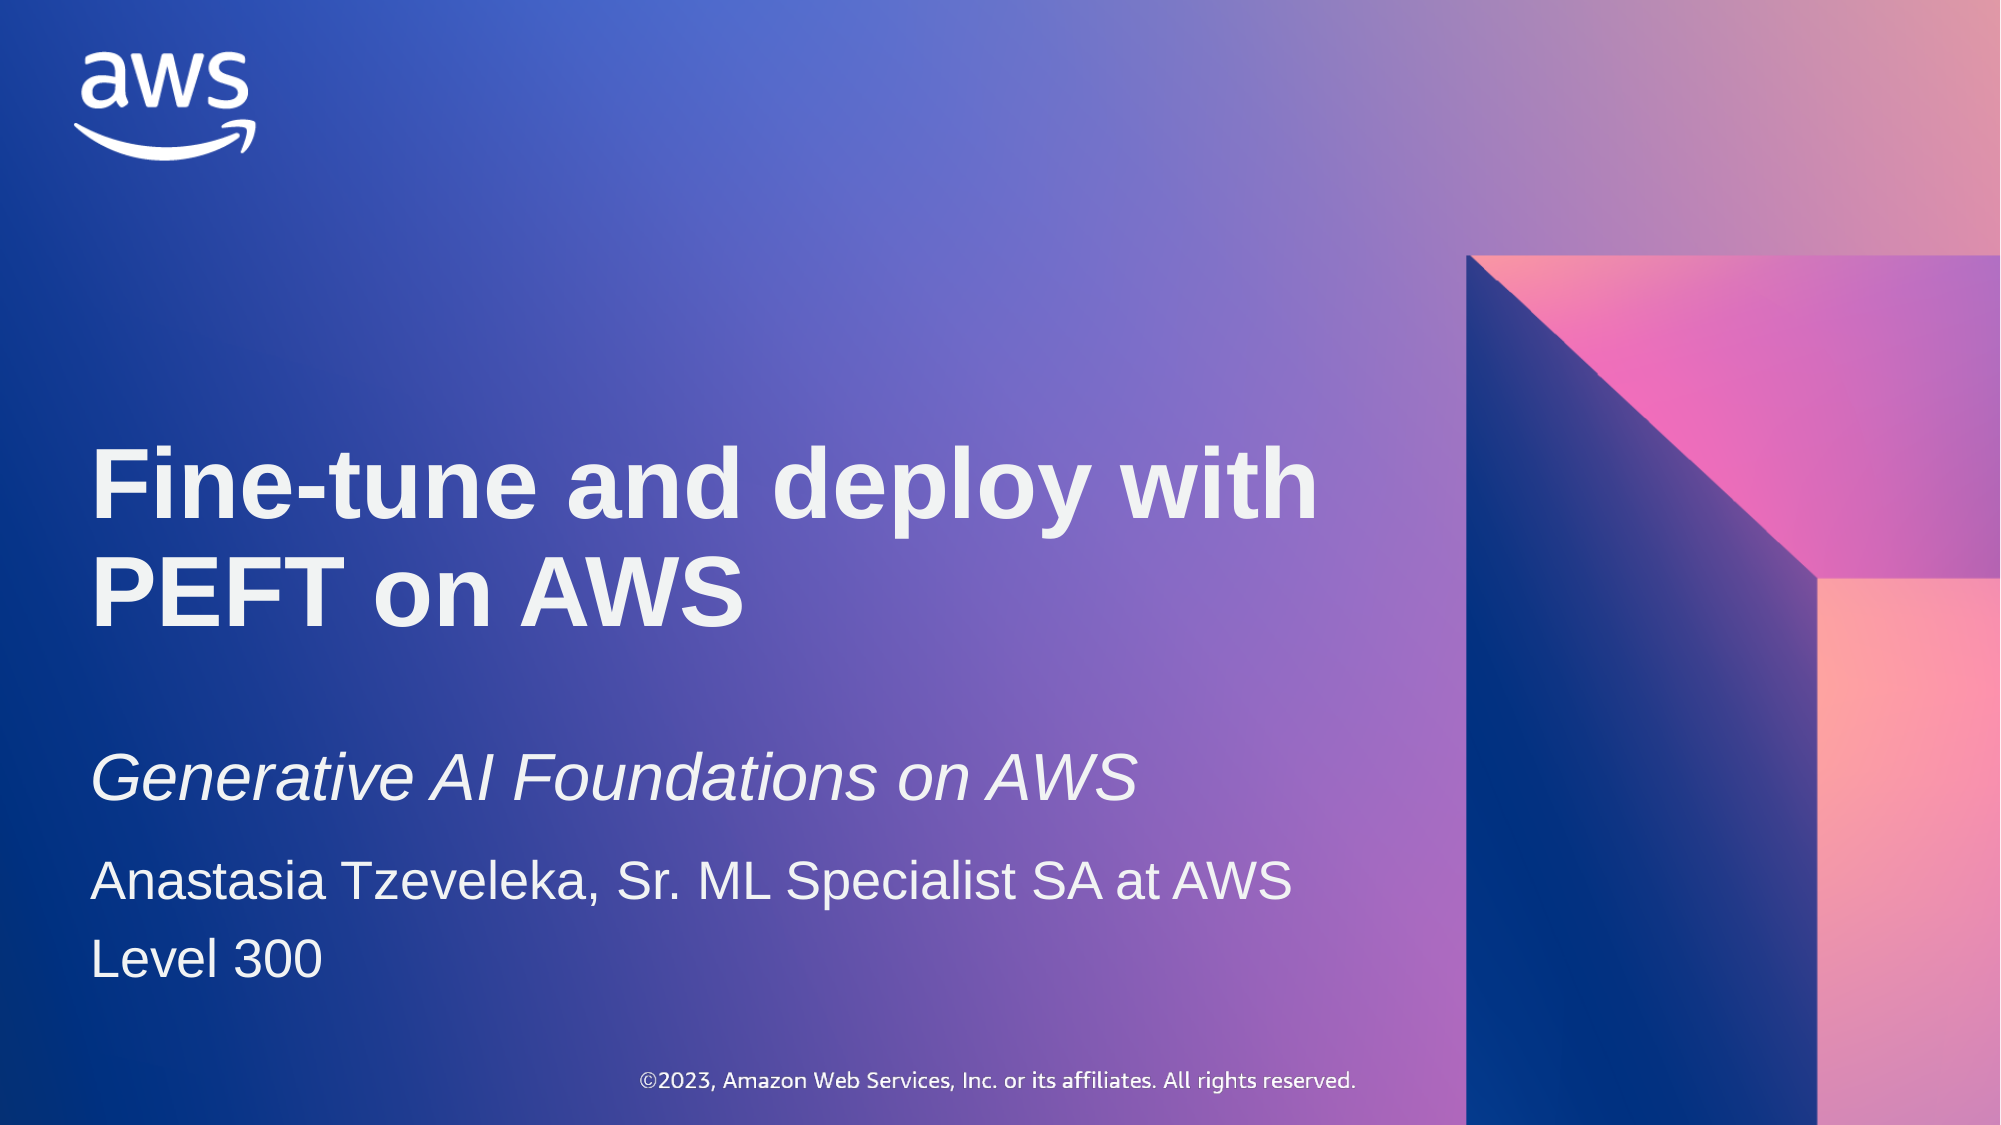

Fine-tune and deploy with PEFT on AWS
Generative AI Foundations on AWS
Anastasia Tzeveleka, Sr. ML Specialist SA at AWS
Level 300